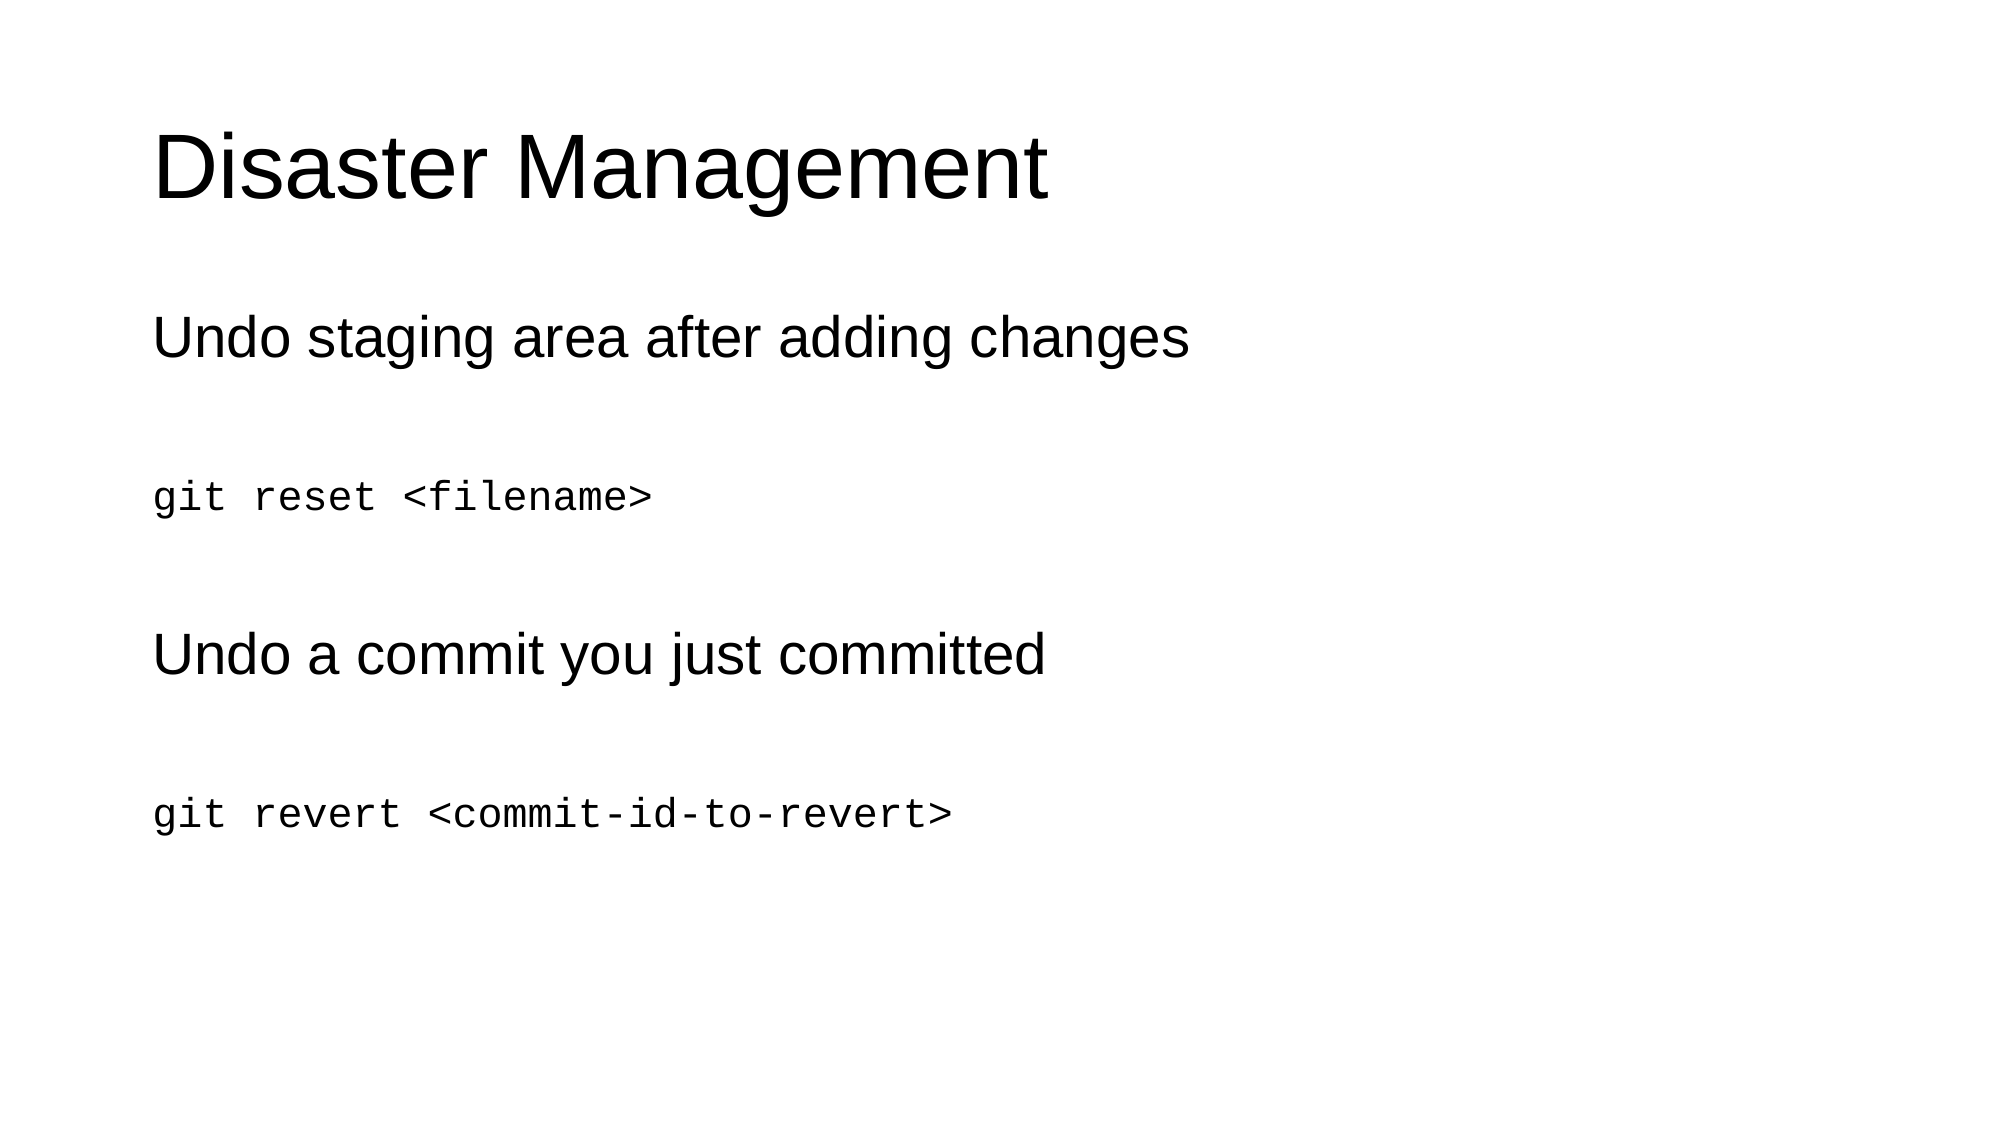

# Disaster Management
Undo staging area after adding changes

git reset <filename>

Undo a commit you just committed

git revert <commit-id-to-revert>